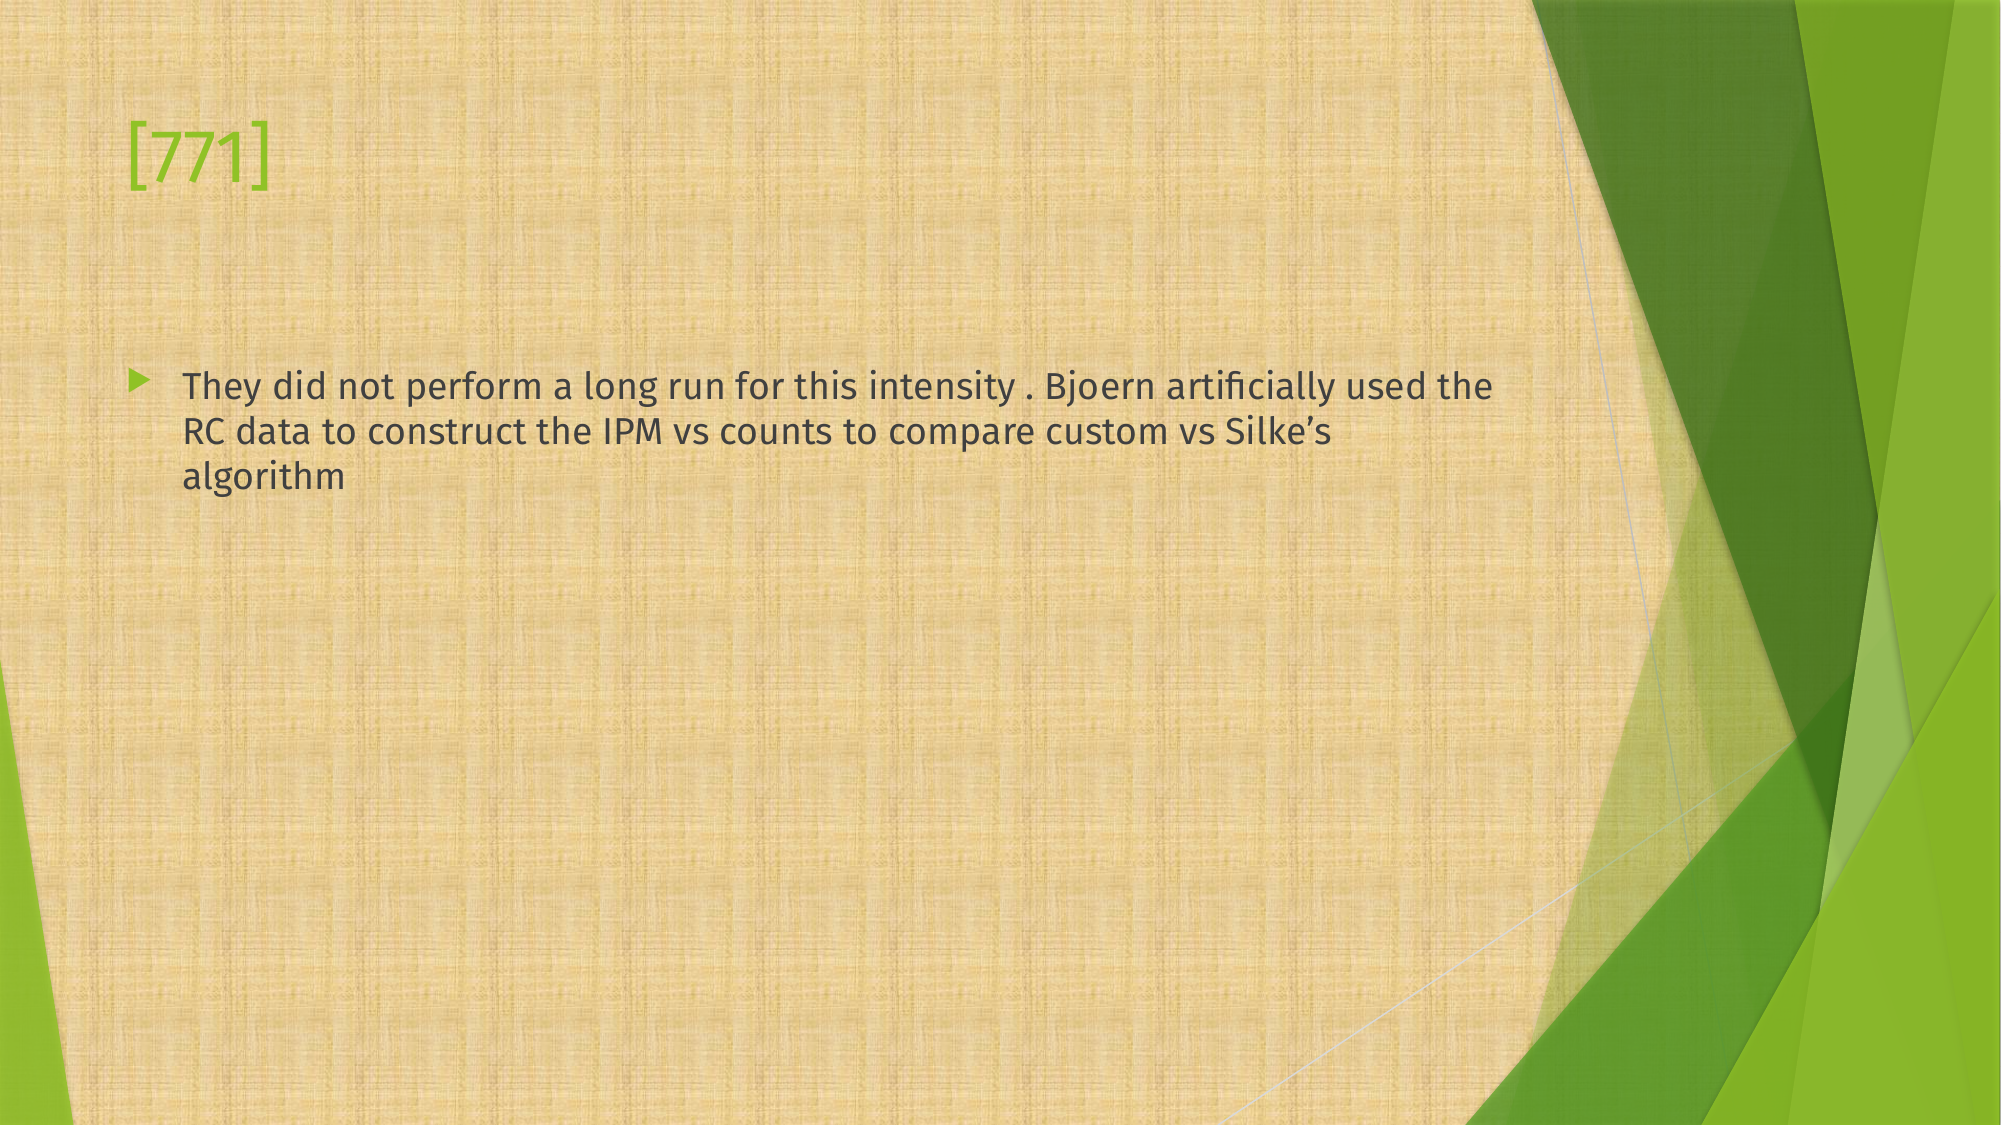

# [771]
They did not perform a long run for this intensity . Bjoern artificially used the RC data to construct the IPM vs counts to compare custom vs Silke’s algorithm